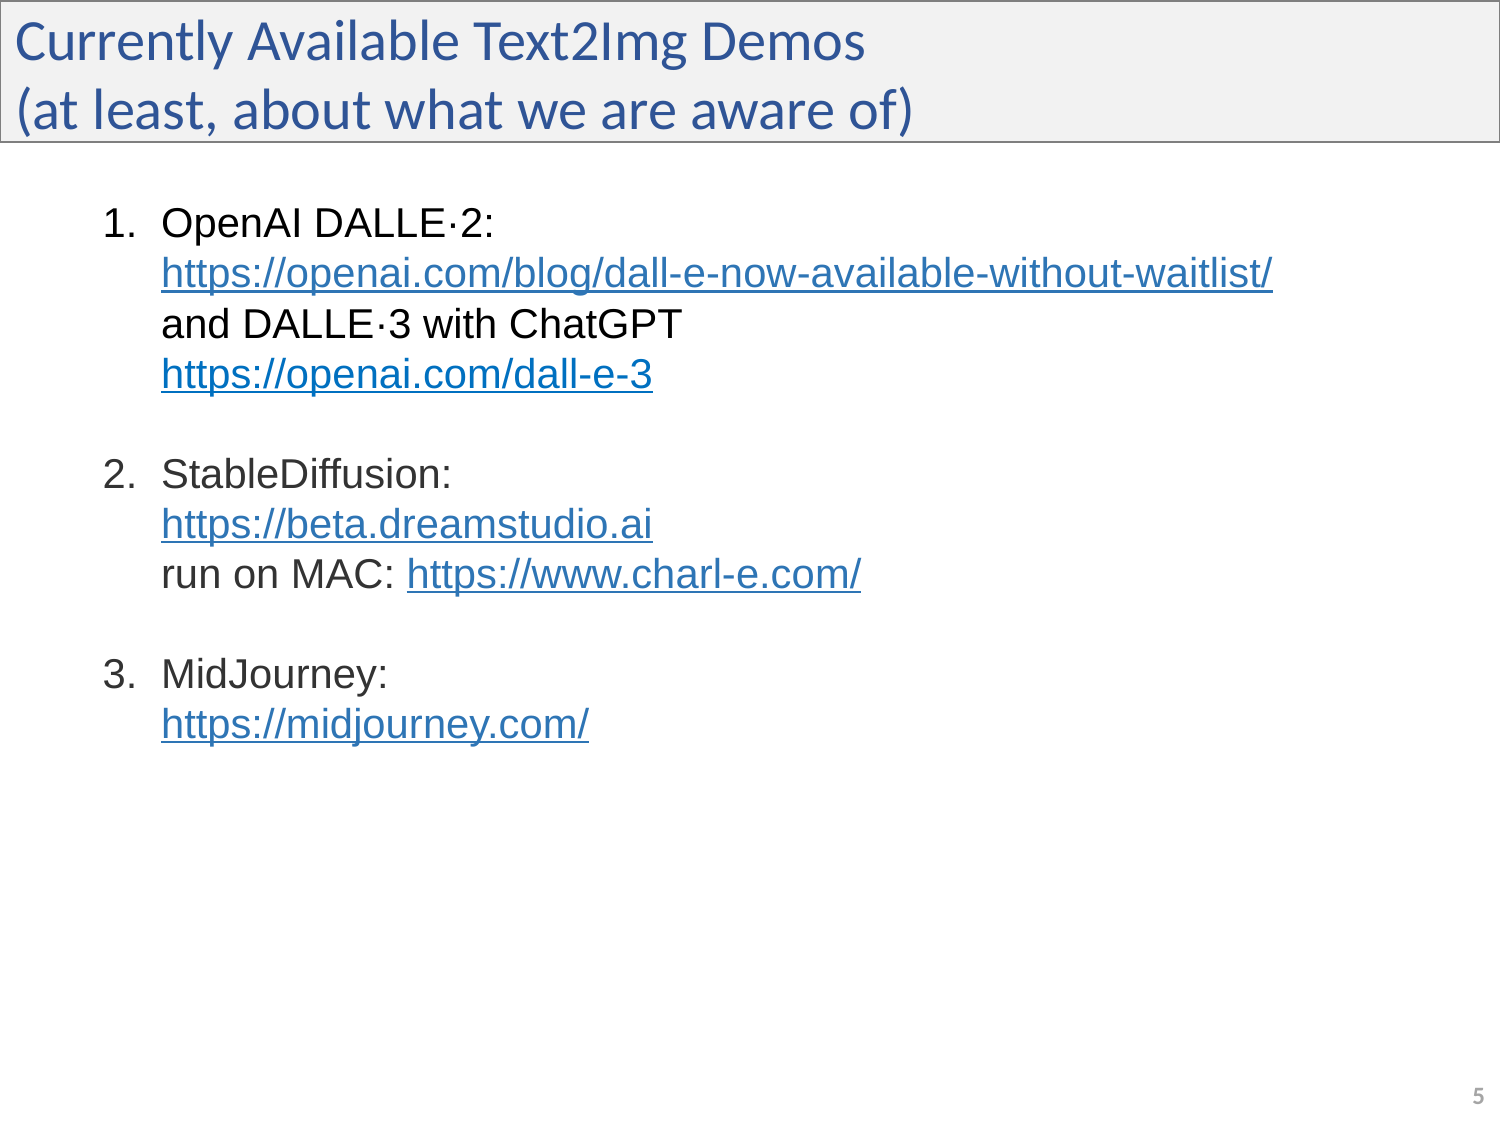

Currently Available Text2Img Demos
(at least, about what we are aware of)
OpenAI DALLE·2:
https://openai.com/blog/dall-e-now-available-without-waitlist/
and DALLE·3 with ChatGPT
https://openai.com/dall-e-3
StableDiffusion:
https://beta.dreamstudio.ai
run on MAC: https://www.charl-e.com/
MidJourney:
https://midjourney.com/

5